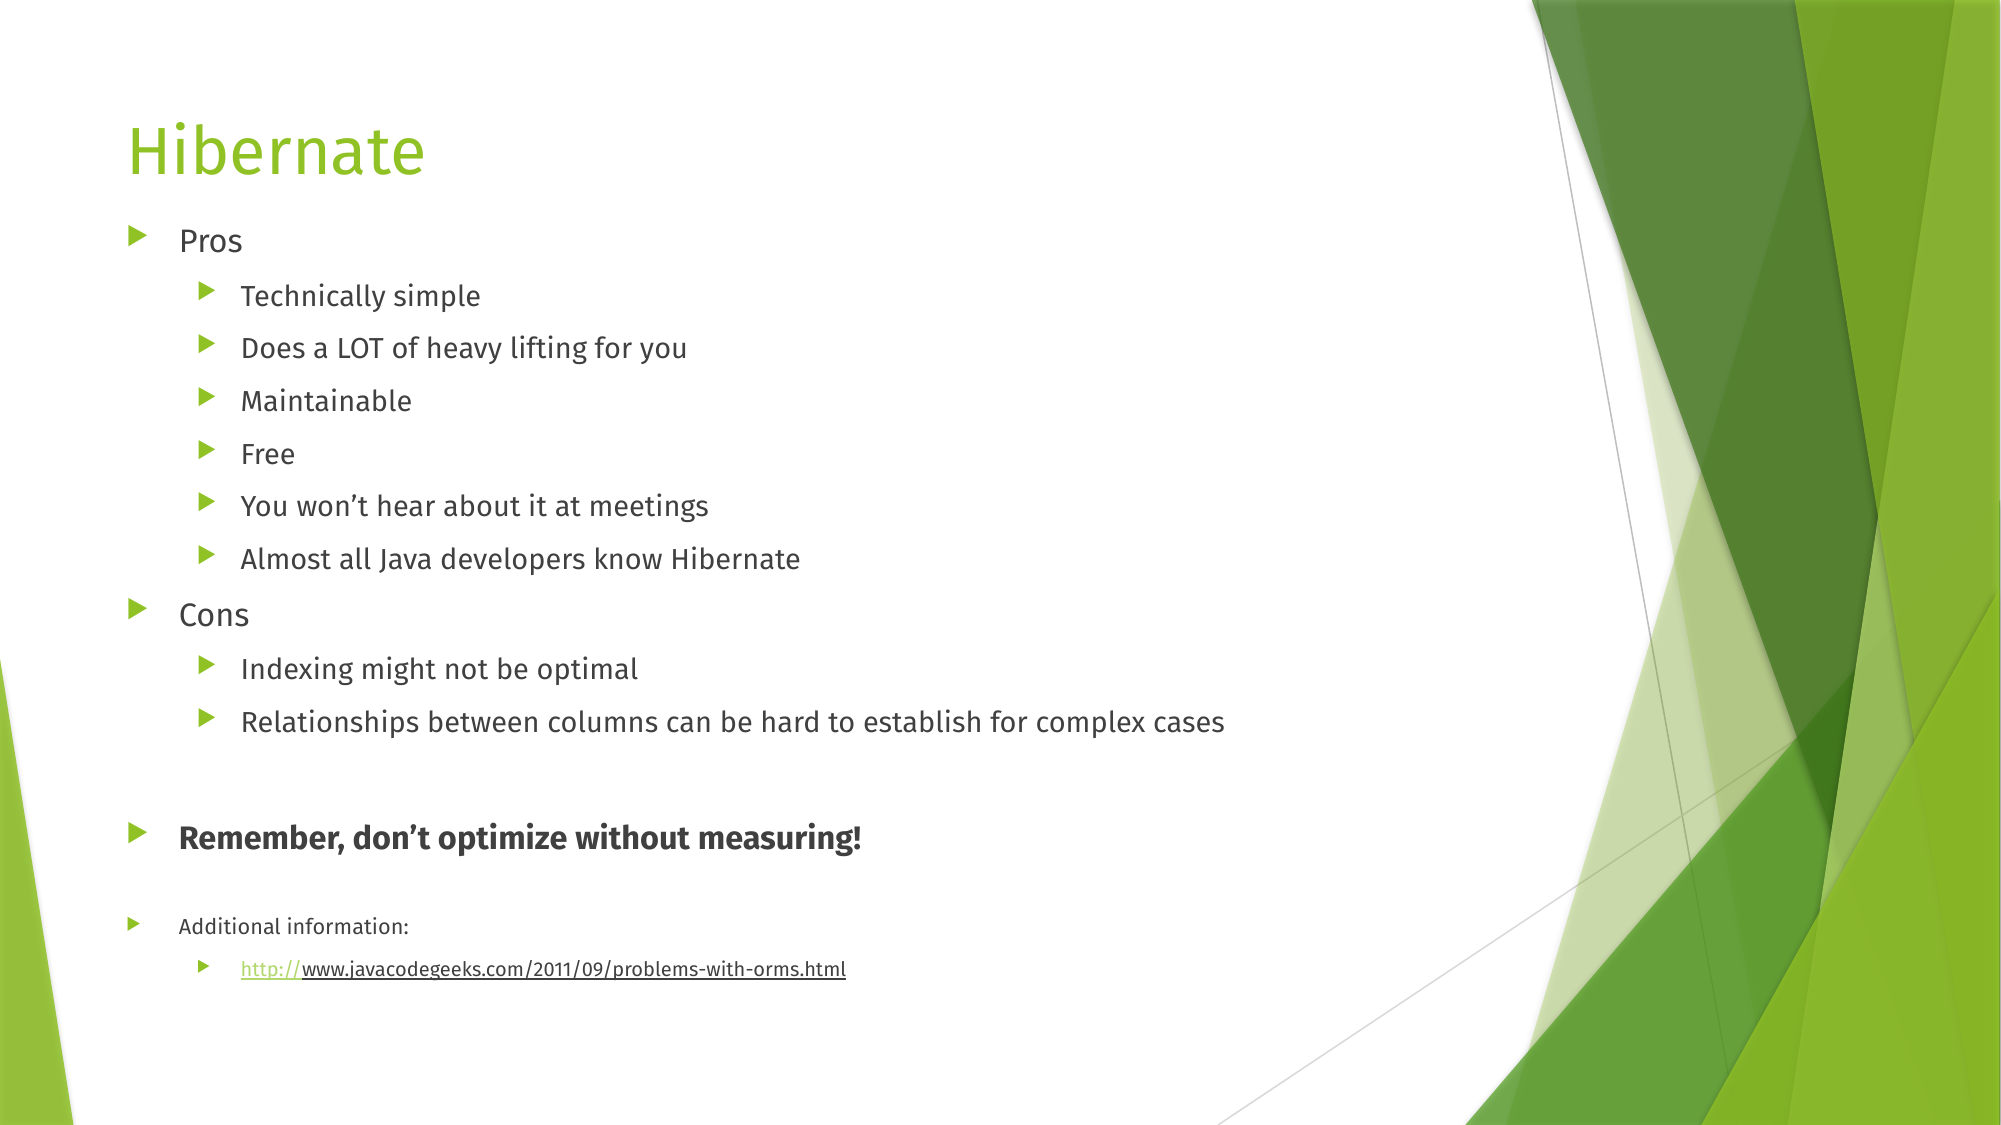

# Hibernate
Pros
Technically simple
Does a LOT of heavy lifting for you
Maintainable
Free
You won’t hear about it at meetings
Almost all Java developers know Hibernate
Cons
Indexing might not be optimal
Relationships between columns can be hard to establish for complex cases

Remember, don’t optimize without measuring!
Additional information:
http://www.javacodegeeks.com/2011/09/problems-with-orms.html